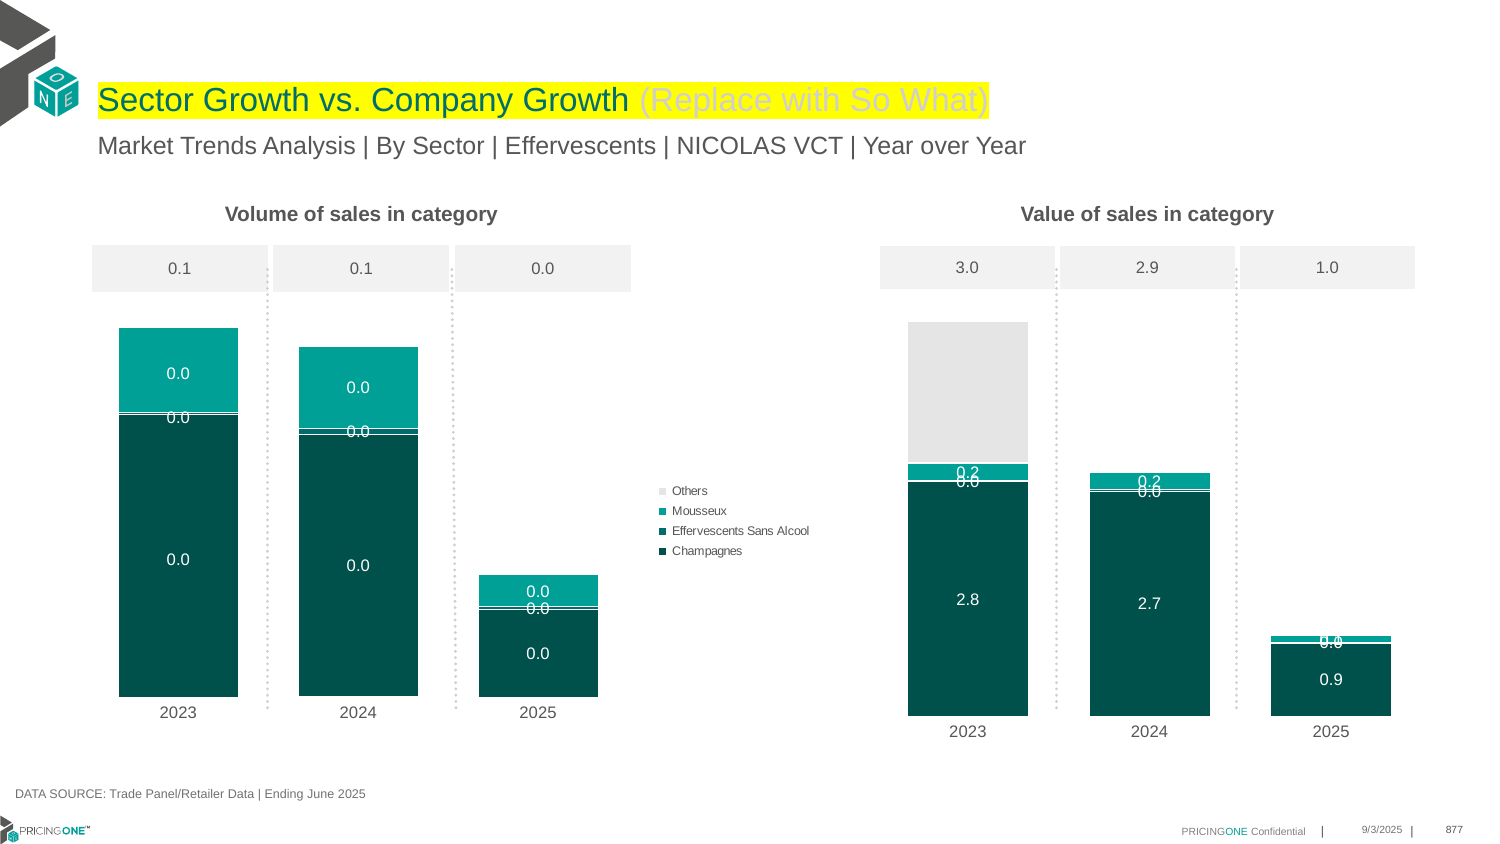

# Sector Growth vs. Company Growth (Replace with So What)
Market Trends Analysis | By Sector | Effervescents | NICOLAS VCT | Year over Year
| Value of sales in category |  |  |
| --- | --- | --- |
| 3.0 | 2.9 | 1.0 |
| Volume of sales in category |  |  |
| --- | --- | --- |
| 0.1 | 0.1 | 0.0 |

### Chart

| Category | Champagnes | Effervescents Sans Alcool | Mousseux | Others |
|---|---|---|---|---|
| 2023 | 2.802669 | 0.007667 | 0.212628 | 1.697000000160187 |
| 2024 | 2.680994 | 0.019908 | 0.206282 | 0.0 |
| 2025 | 0.871243 | 0.0117 | 0.083415 | 0.0 |

### Chart

| Category | Champagnes | Effervescents Sans Alcool | Mousseux | Others |
|---|---|---|---|---|
| 2023 | 0.049415 | 0.000426 | 0.014936 | 0.0 |
| 2024 | 0.046054 | 0.000911 | 0.014529 | -1.455191522836685e-11 |
| 2025 | 0.015285 | 0.000514 | 0.005603 | 0.0 |
DATA SOURCE: Trade Panel/Retailer Data | Ending June 2025

9/3/2025
877